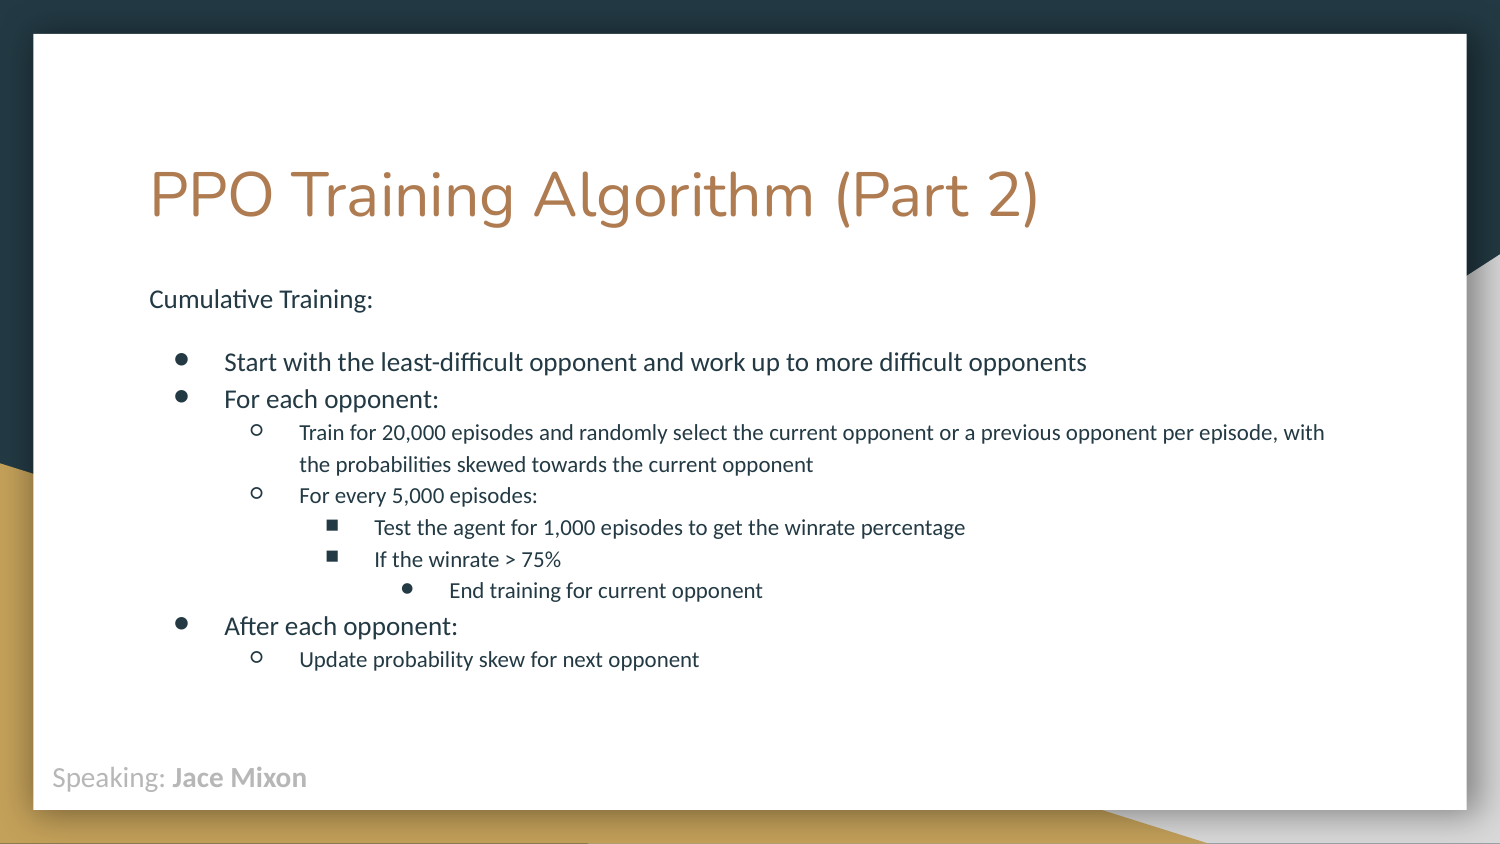

# PPO Training Algorithm (Part 2)
Cumulative Training:
Start with the least-difficult opponent and work up to more difficult opponents
For each opponent:
Train for 20,000 episodes and randomly select the current opponent or a previous opponent per episode, with the probabilities skewed towards the current opponent
For every 5,000 episodes:
Test the agent for 1,000 episodes to get the winrate percentage
If the winrate > 75%
End training for current opponent
After each opponent:
Update probability skew for next opponent

Speaking: Jace Mixon